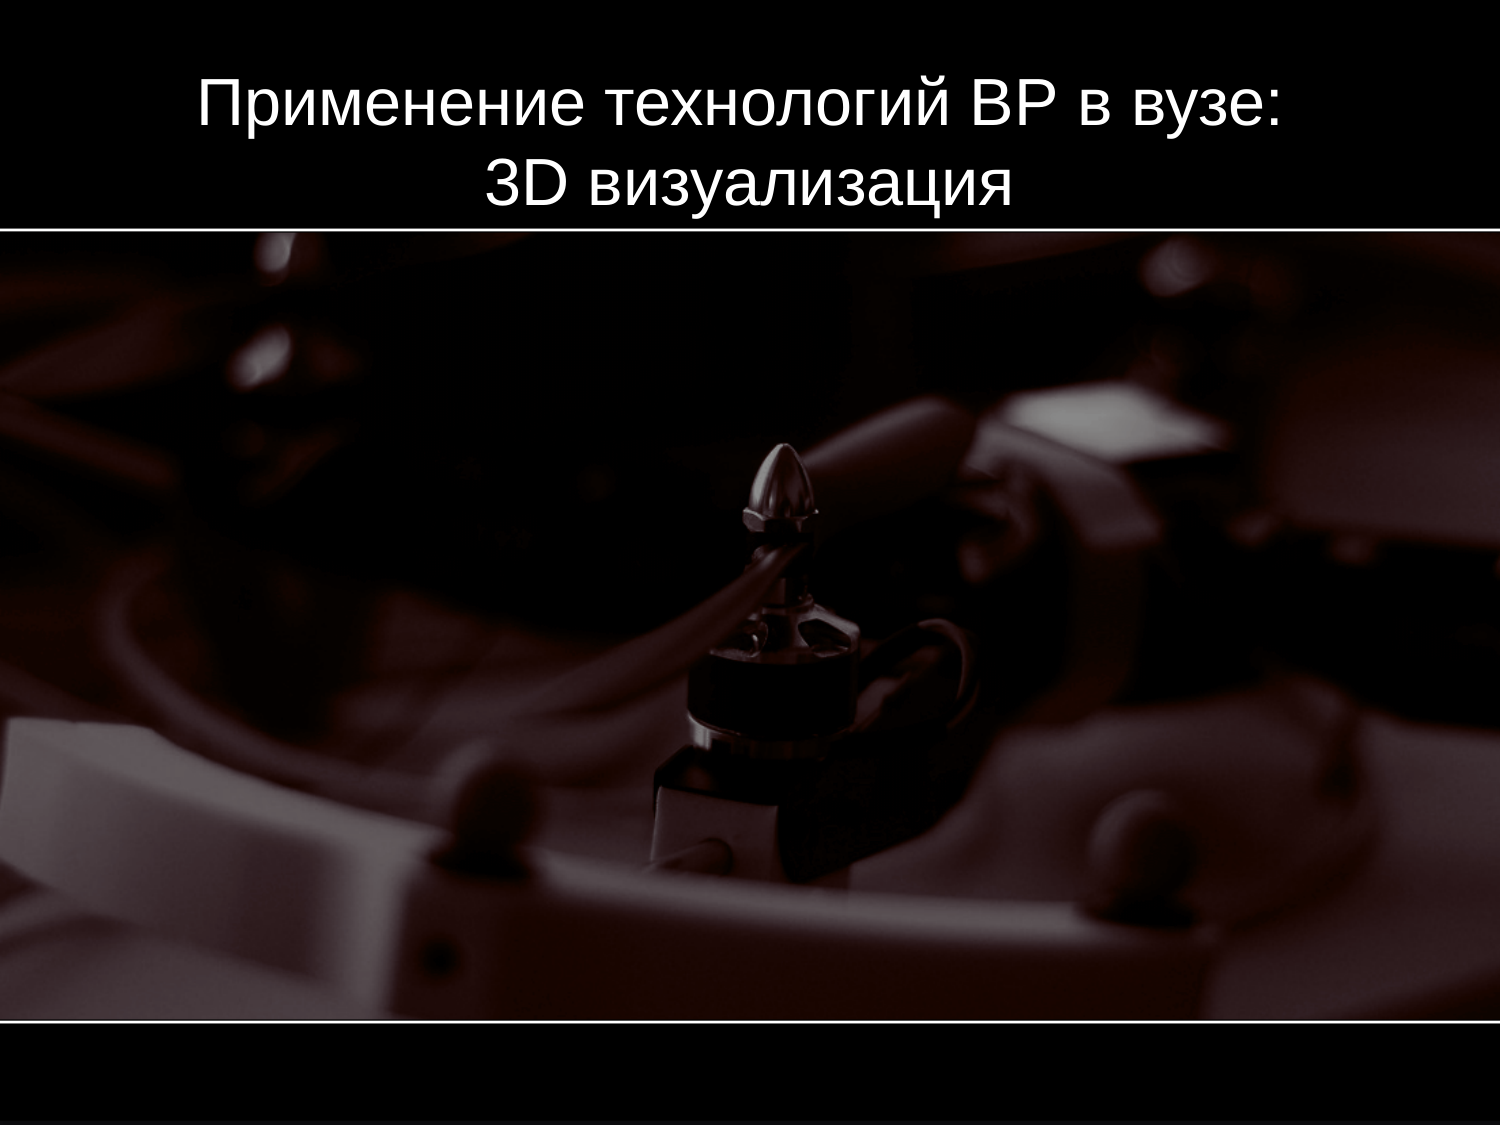

# Применение технологий ВР в вузе: 3D визуализация